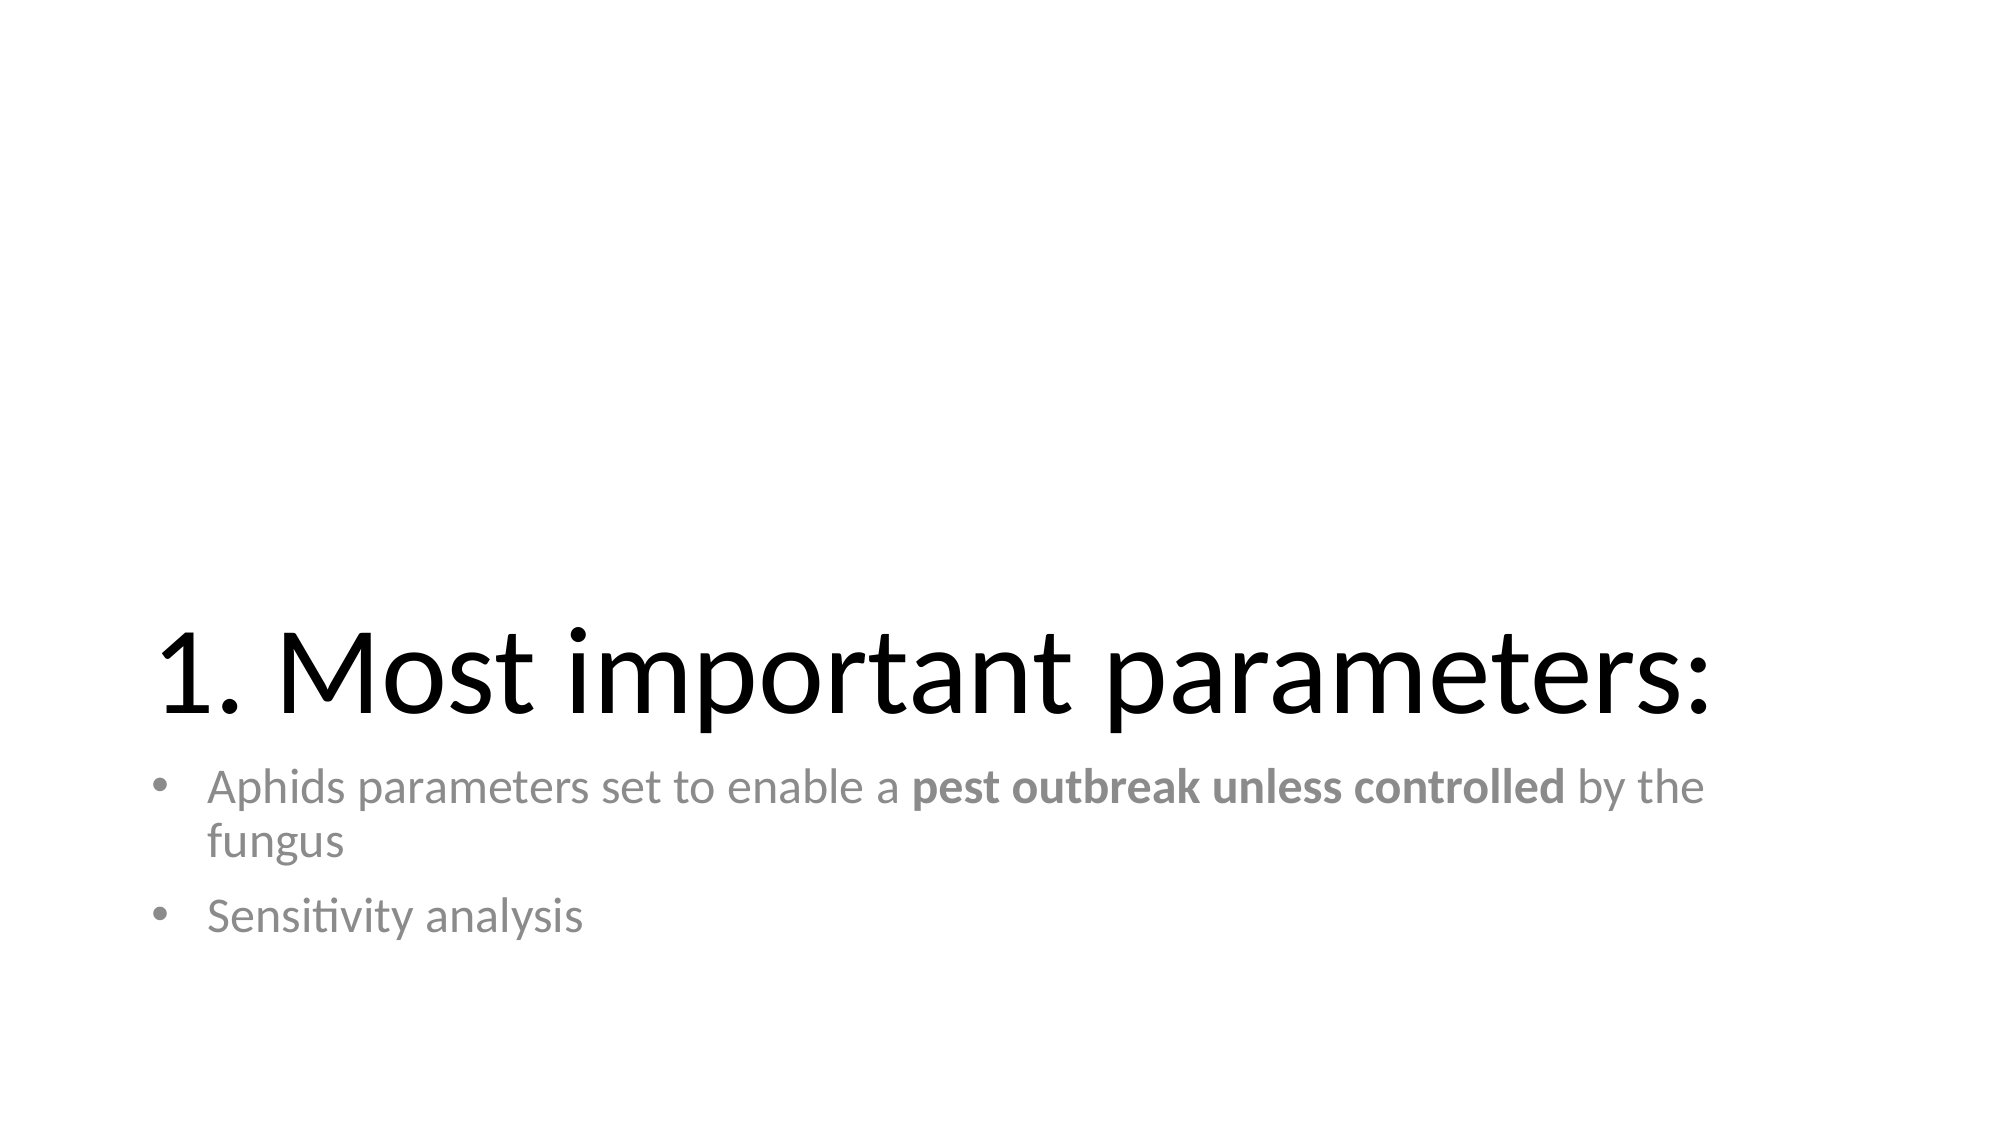

# 1. Most important parameters:
Aphids parameters set to enable a pest outbreak unless controlled by the fungus
Sensitivity analysis